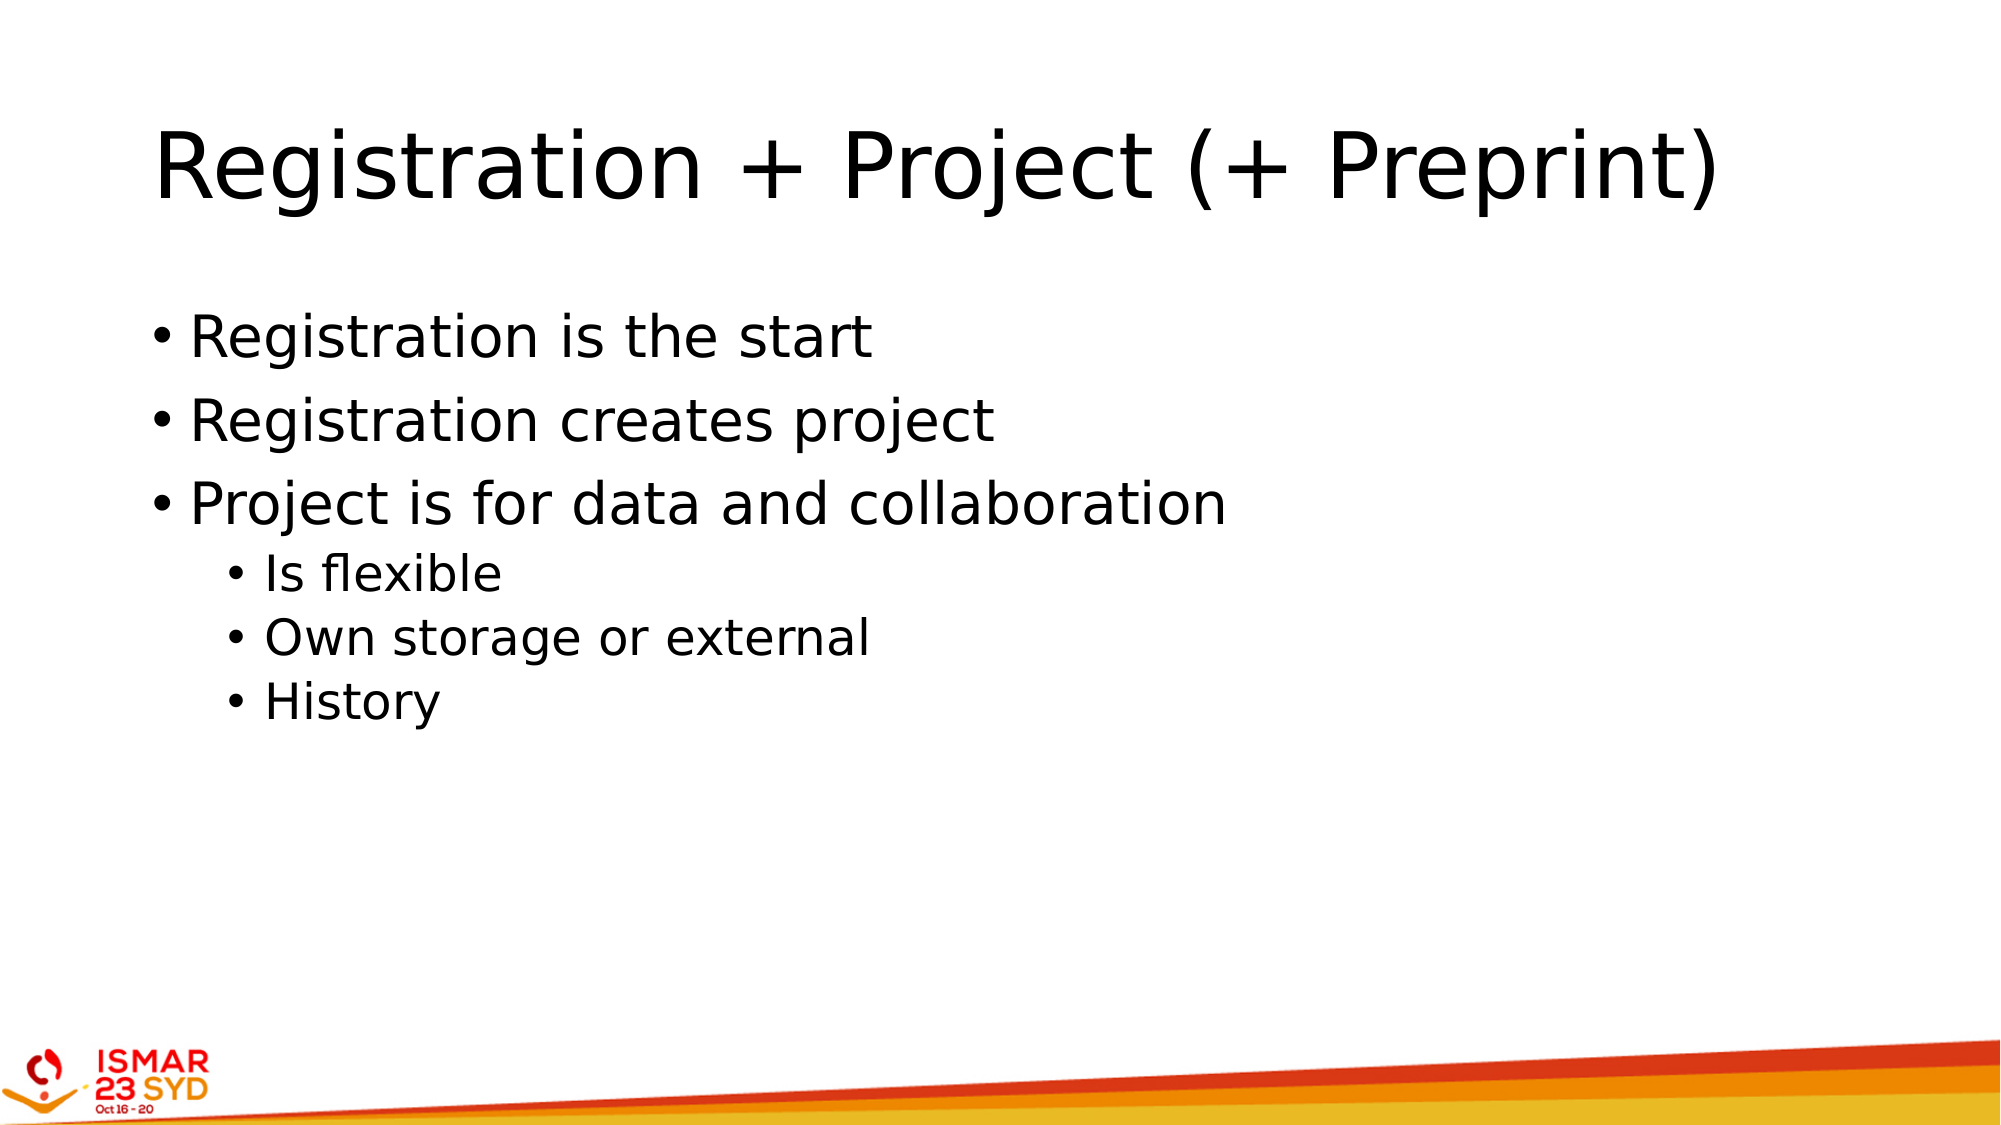

# Registration + Project (+ Preprint)
Registration is the start
Registration creates project
Project is for data and collaboration
Is flexible
Own storage or external
History